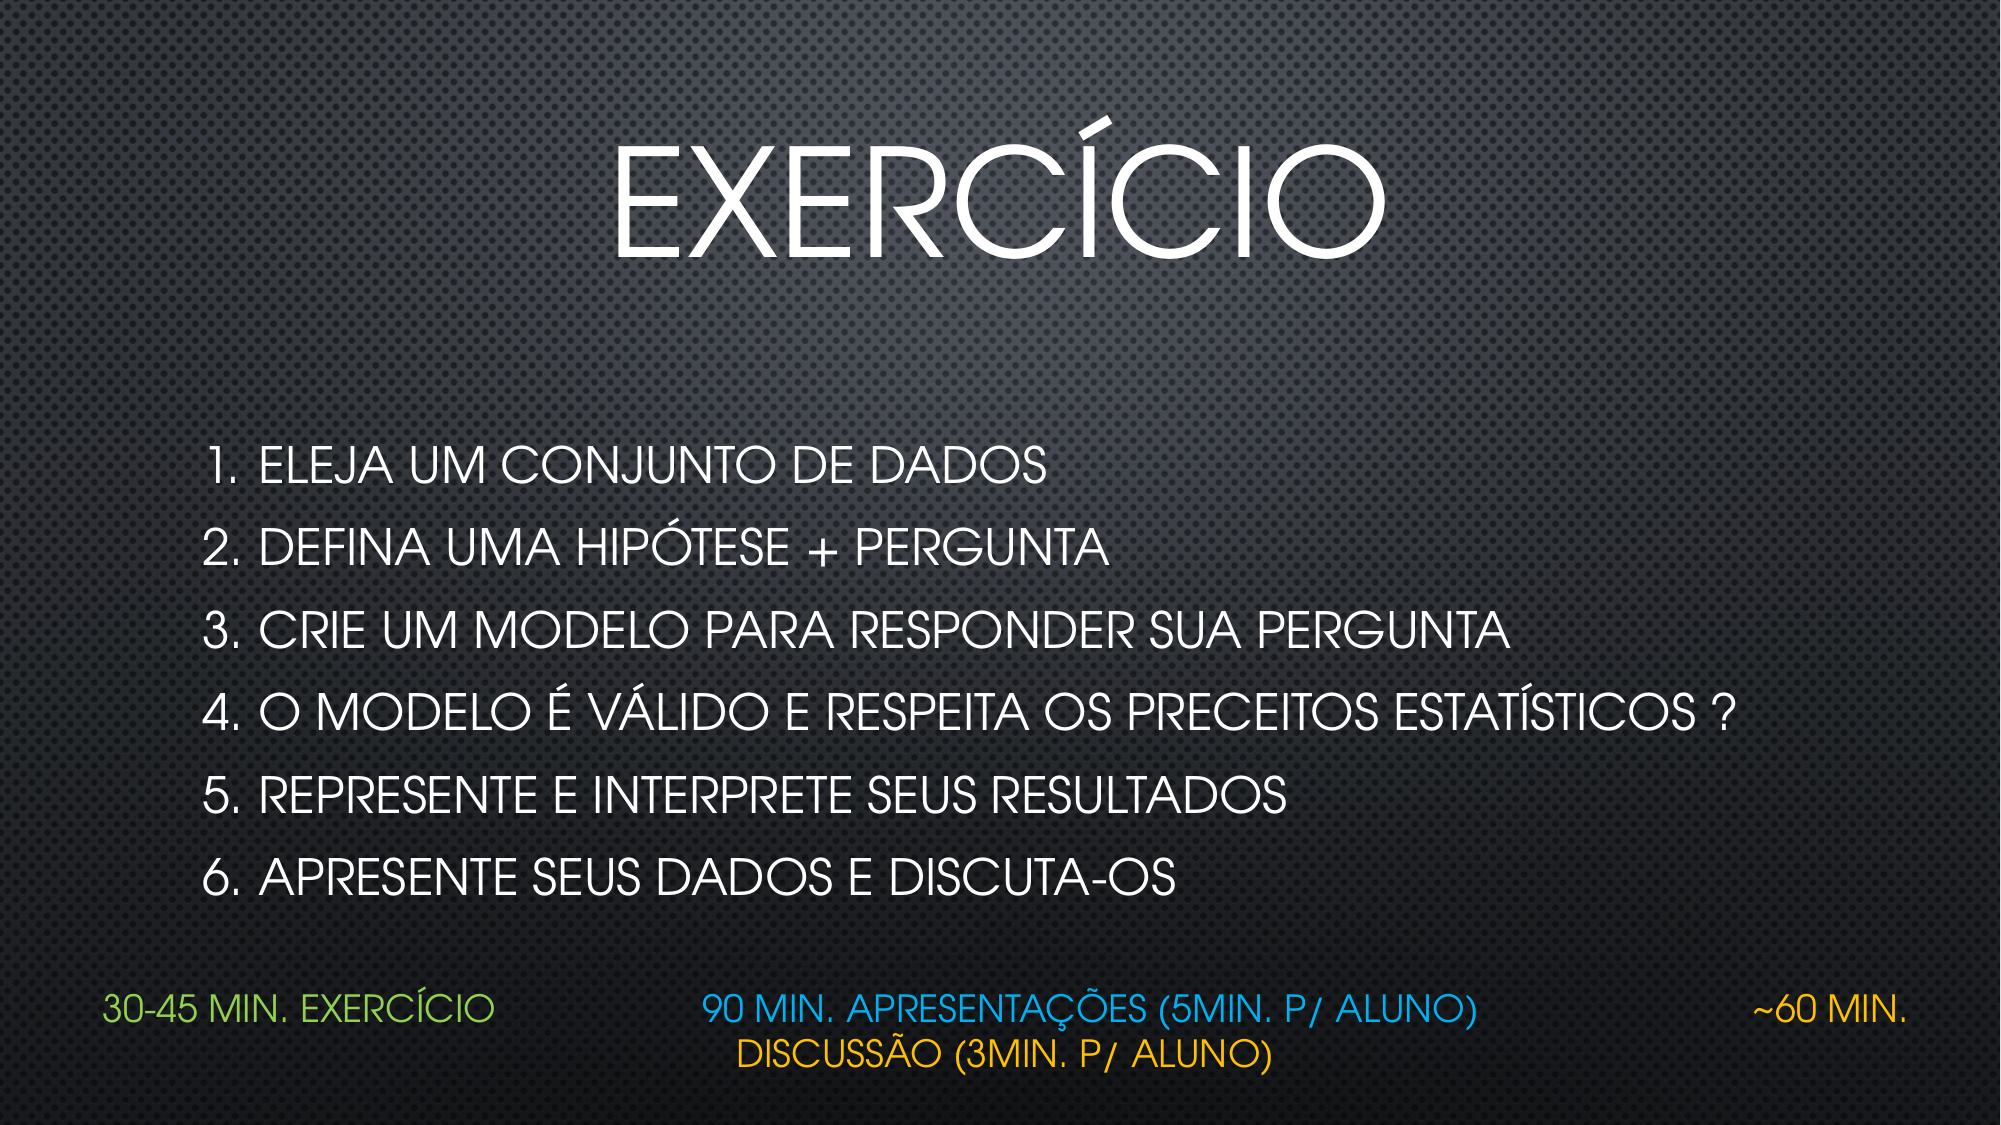

EXERCÍCIO
eleja um conjunto de dados
Defina uma hipótese + pergunta
Crie um modelo para responder sua pergunta
O modelo é válido e respeita os preceitos estatísticos ?
Represente e interprete seus resultados
Apresente seus dados e discuta-os
30-45 min. Exercício		90 min. Apresentações (5min. p/ aluno) 		~60 min. Discussão (3min. p/ aluno)